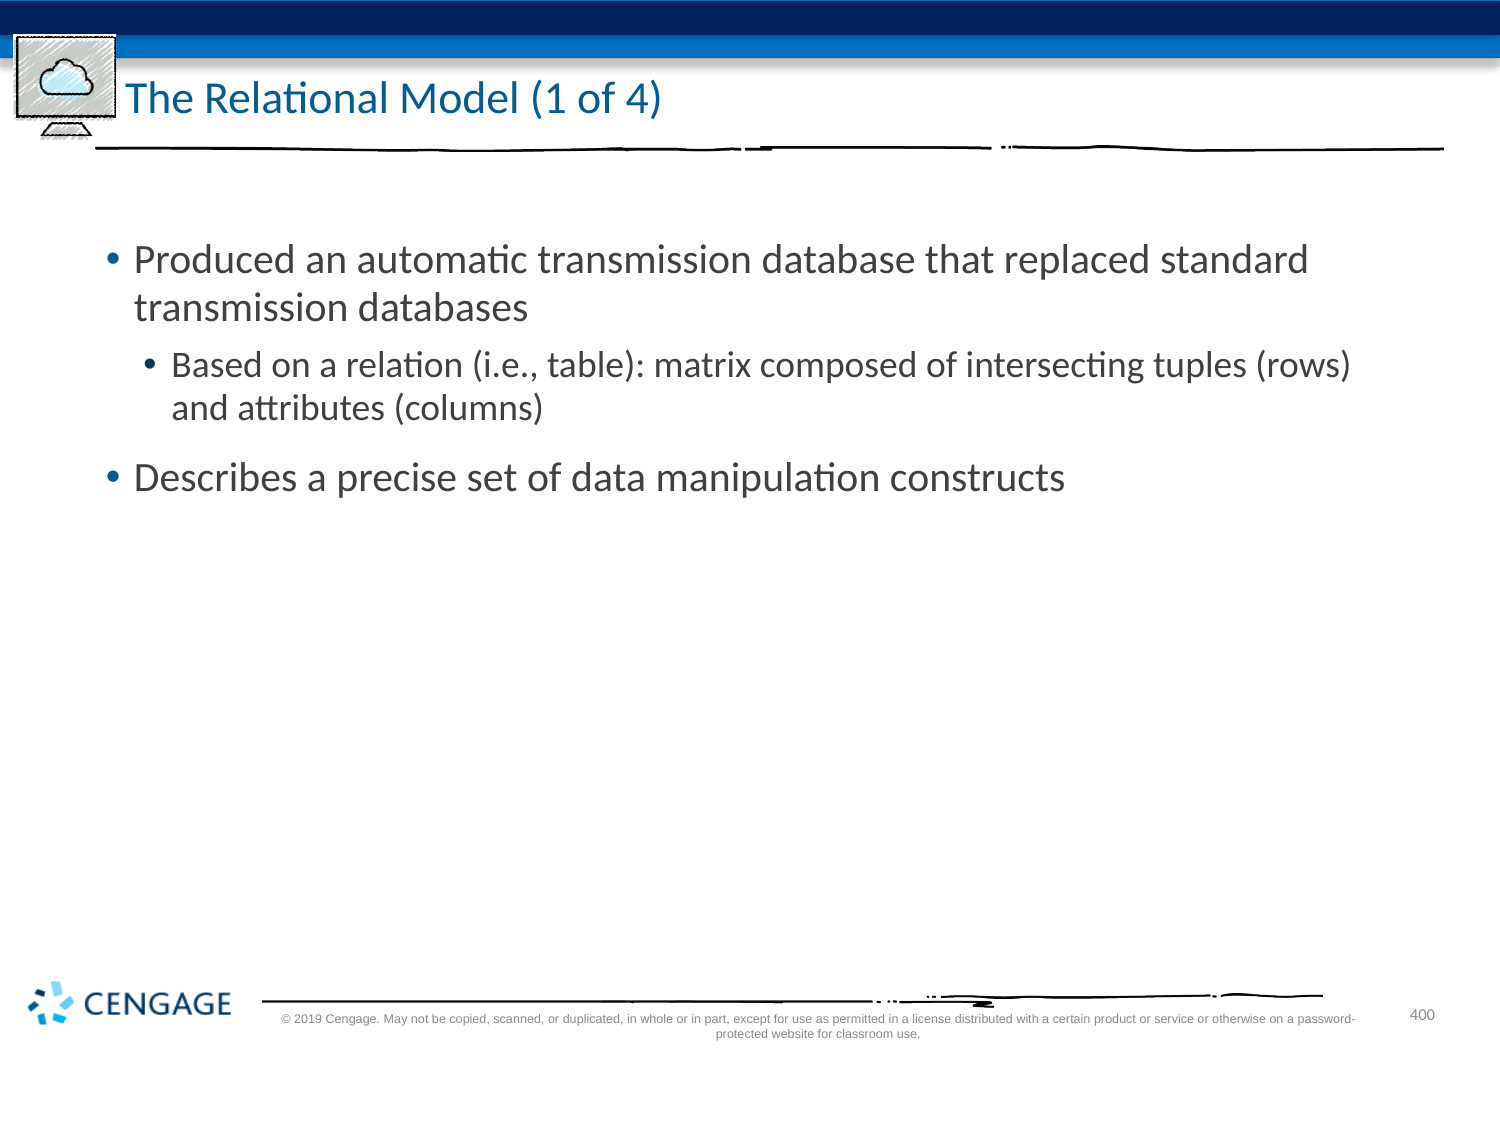

# The Relational Model (1 of 4)
Produced an automatic transmission database that replaced standard transmission databases
Based on a relation (i.e., table): matrix composed of intersecting tuples (rows) and attributes (columns)
Describes a precise set of data manipulation constructs
© 2019 Cengage. May not be copied, scanned, or duplicated, in whole or in part, except for use as permitted in a license distributed with a certain product or service or otherwise on a password-protected website for classroom use.